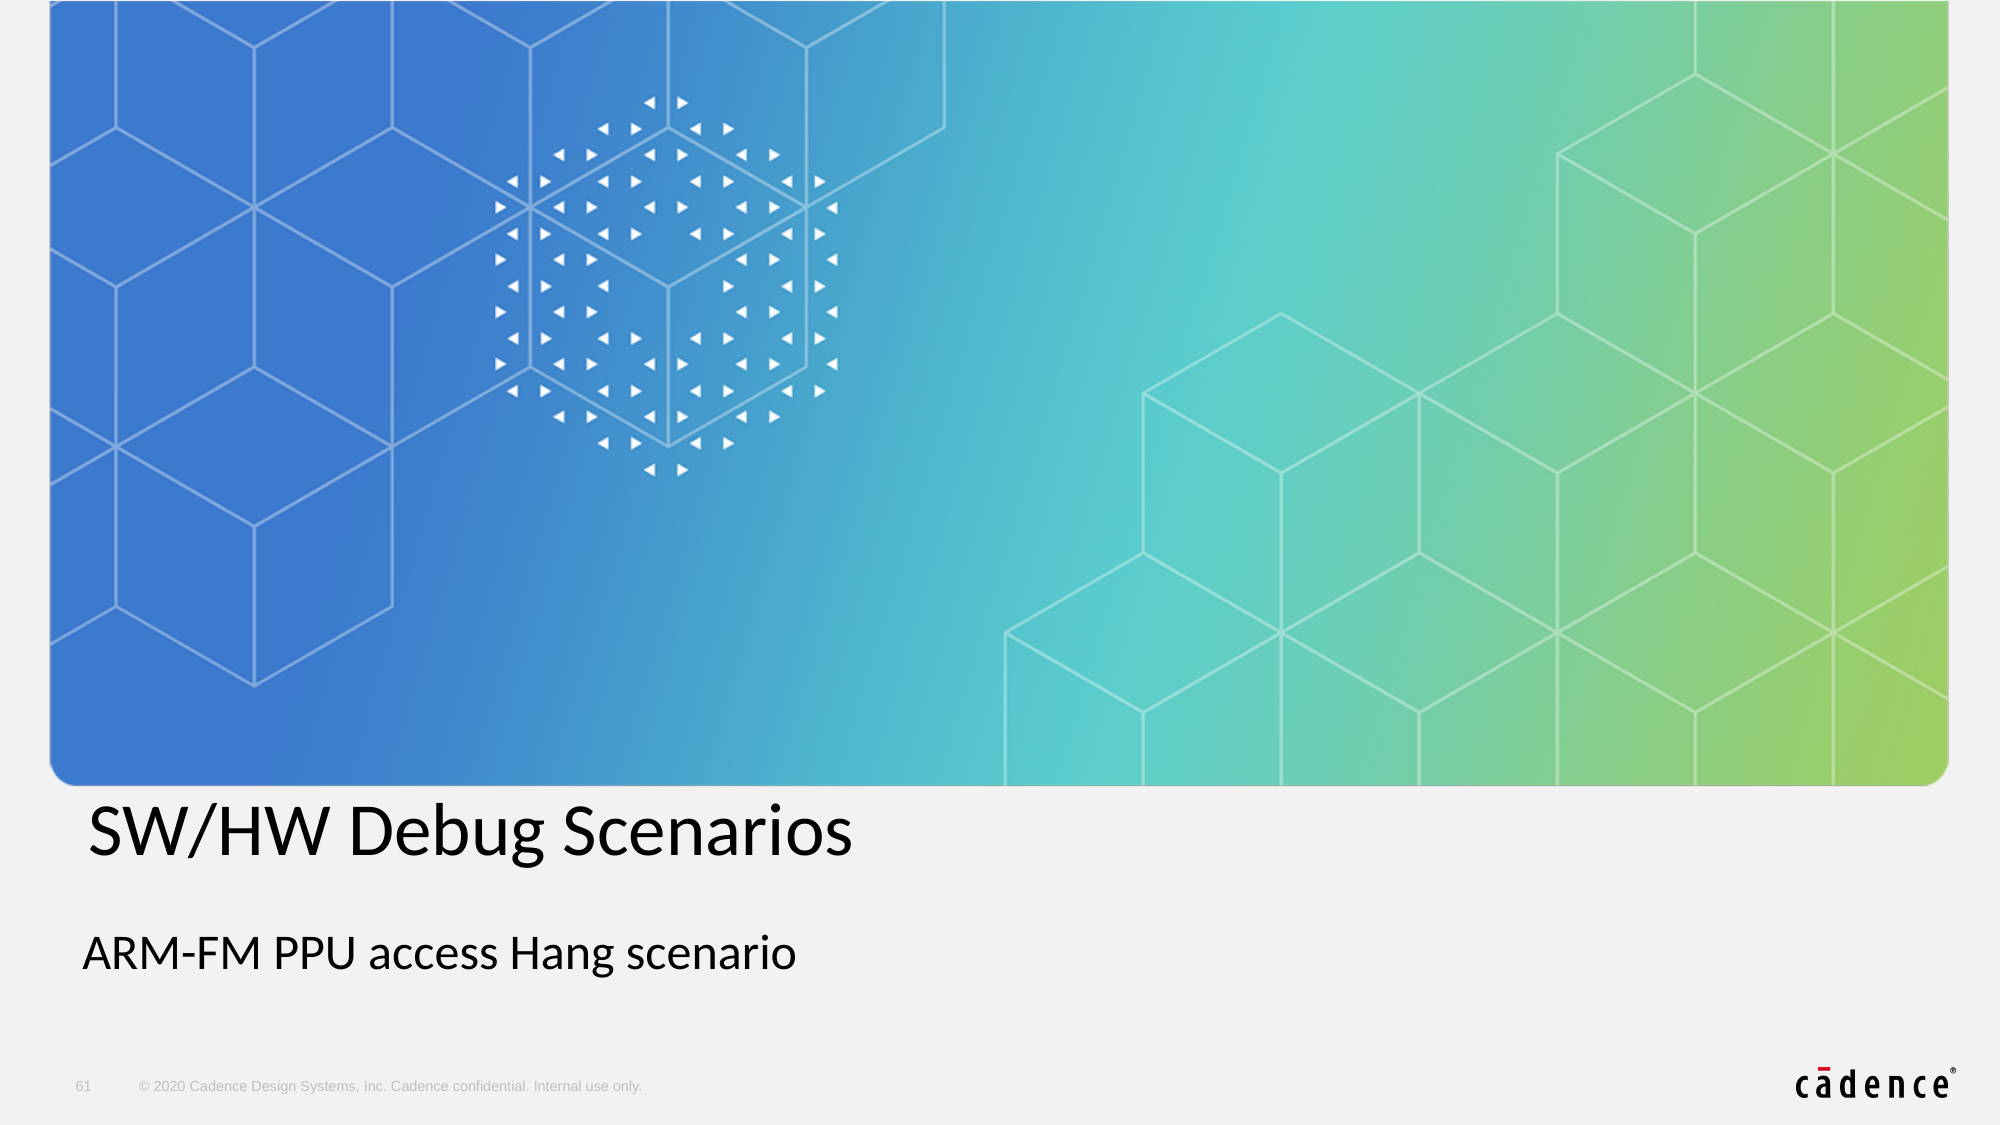

# SW/HW Debug Scenarios
ARM-FM PPU access Hang scenario